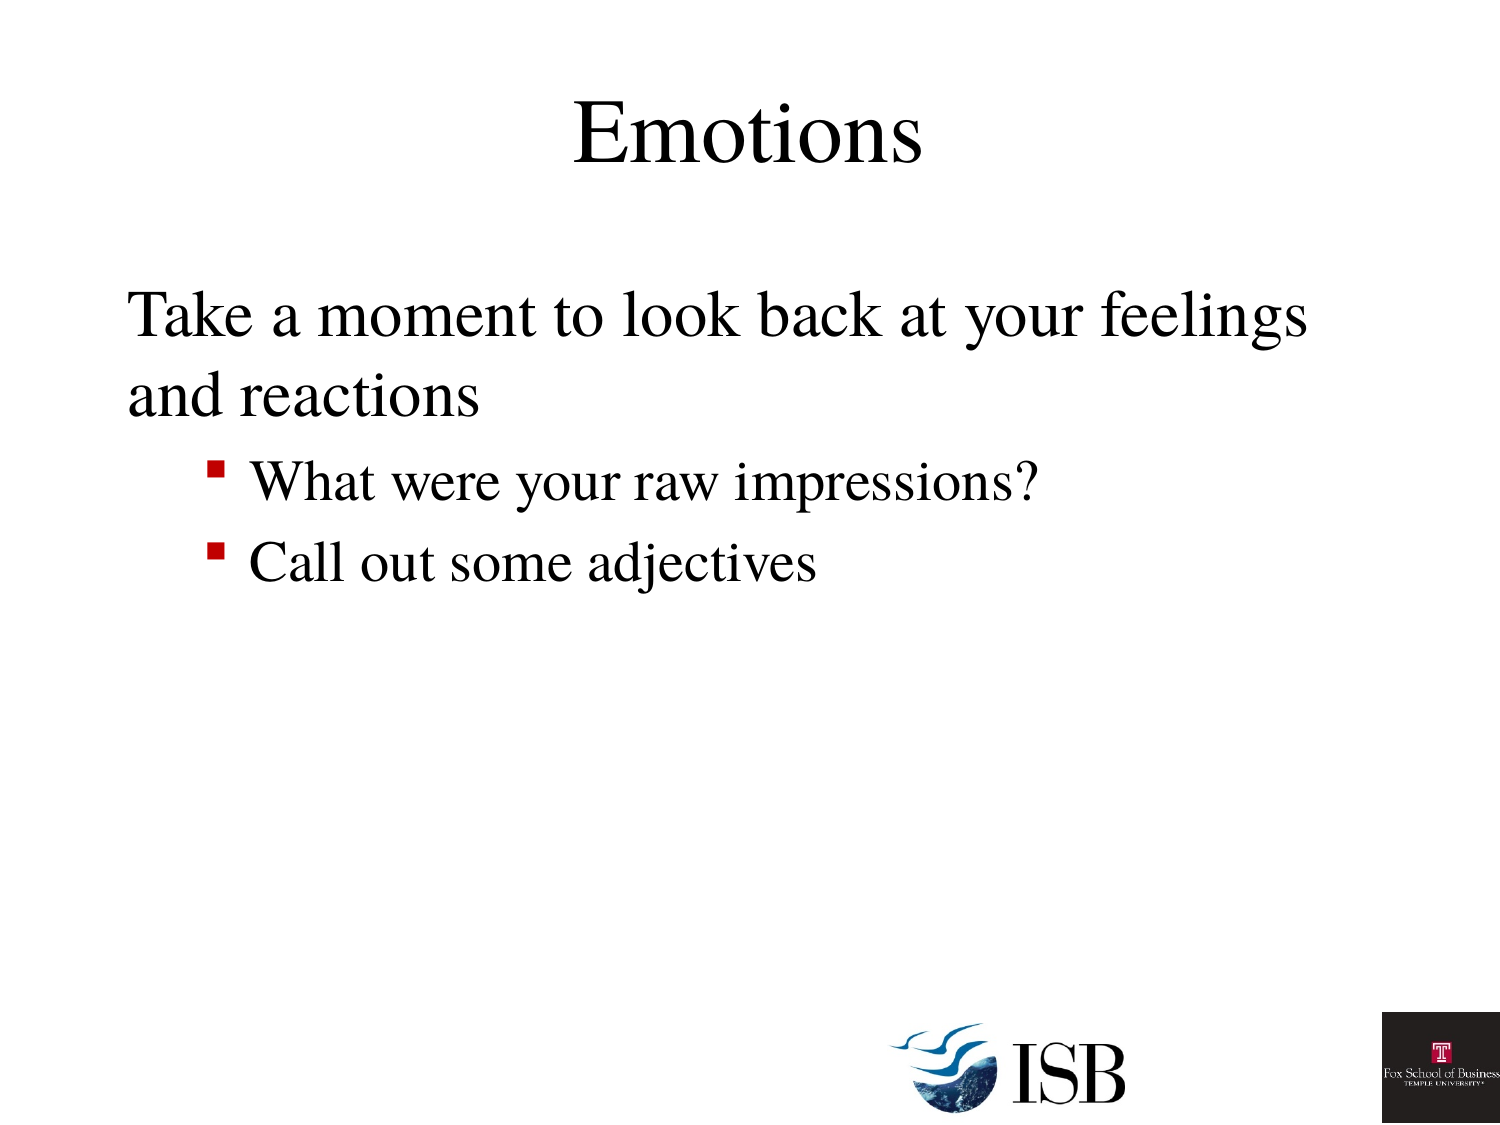

# Emotions
Take a moment to look back at your feelings and reactions
What were your raw impressions?
Call out some adjectives